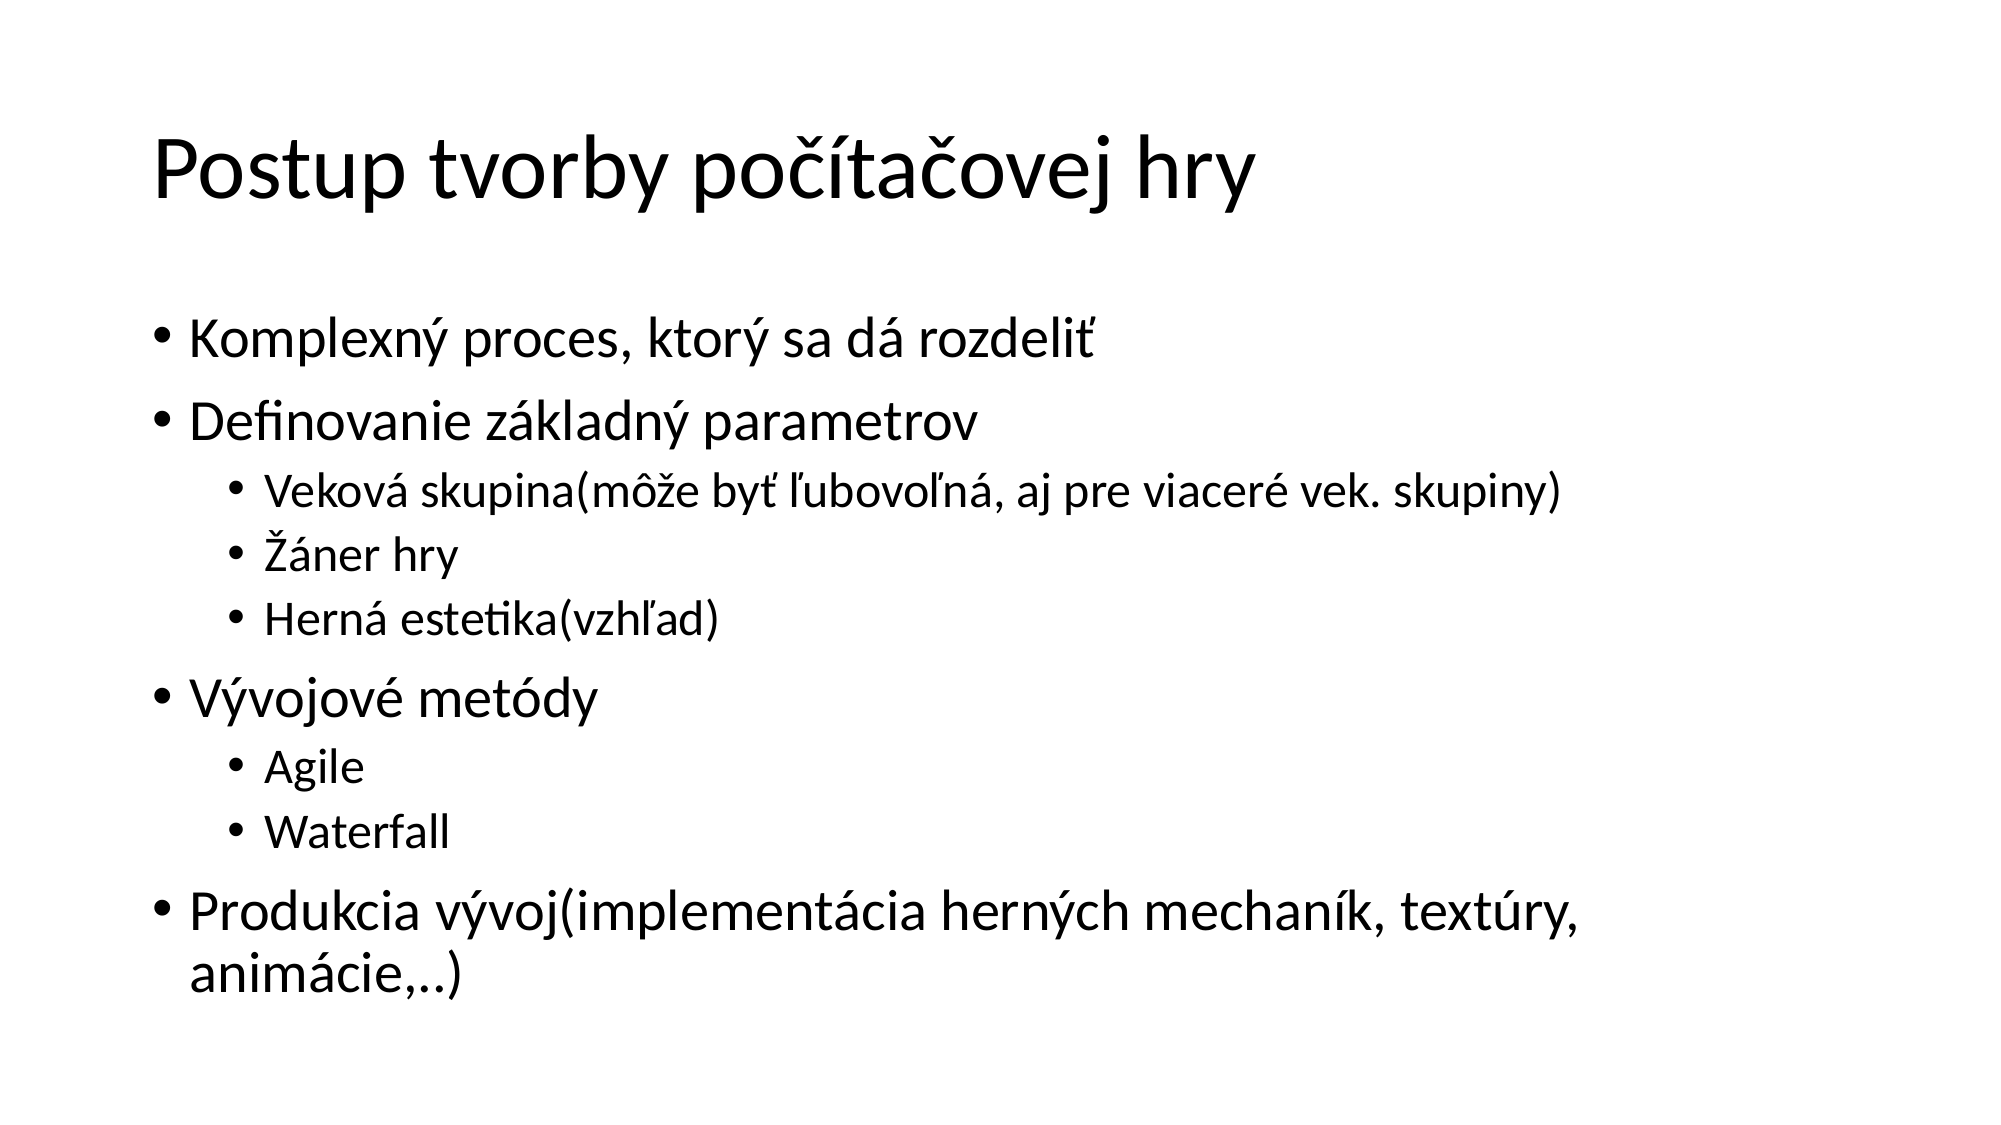

# Postup tvorby počítačovej hry
Komplexný proces, ktorý sa dá rozdeliť
Definovanie základný parametrov
Veková skupina(môže byť ľubovoľná, aj pre viaceré vek. skupiny)
Žáner hry
Herná estetika(vzhľad)
Vývojové metódy
Agile
Waterfall
Produkcia vývoj(implementácia herných mechaník, textúry, animácie,..)